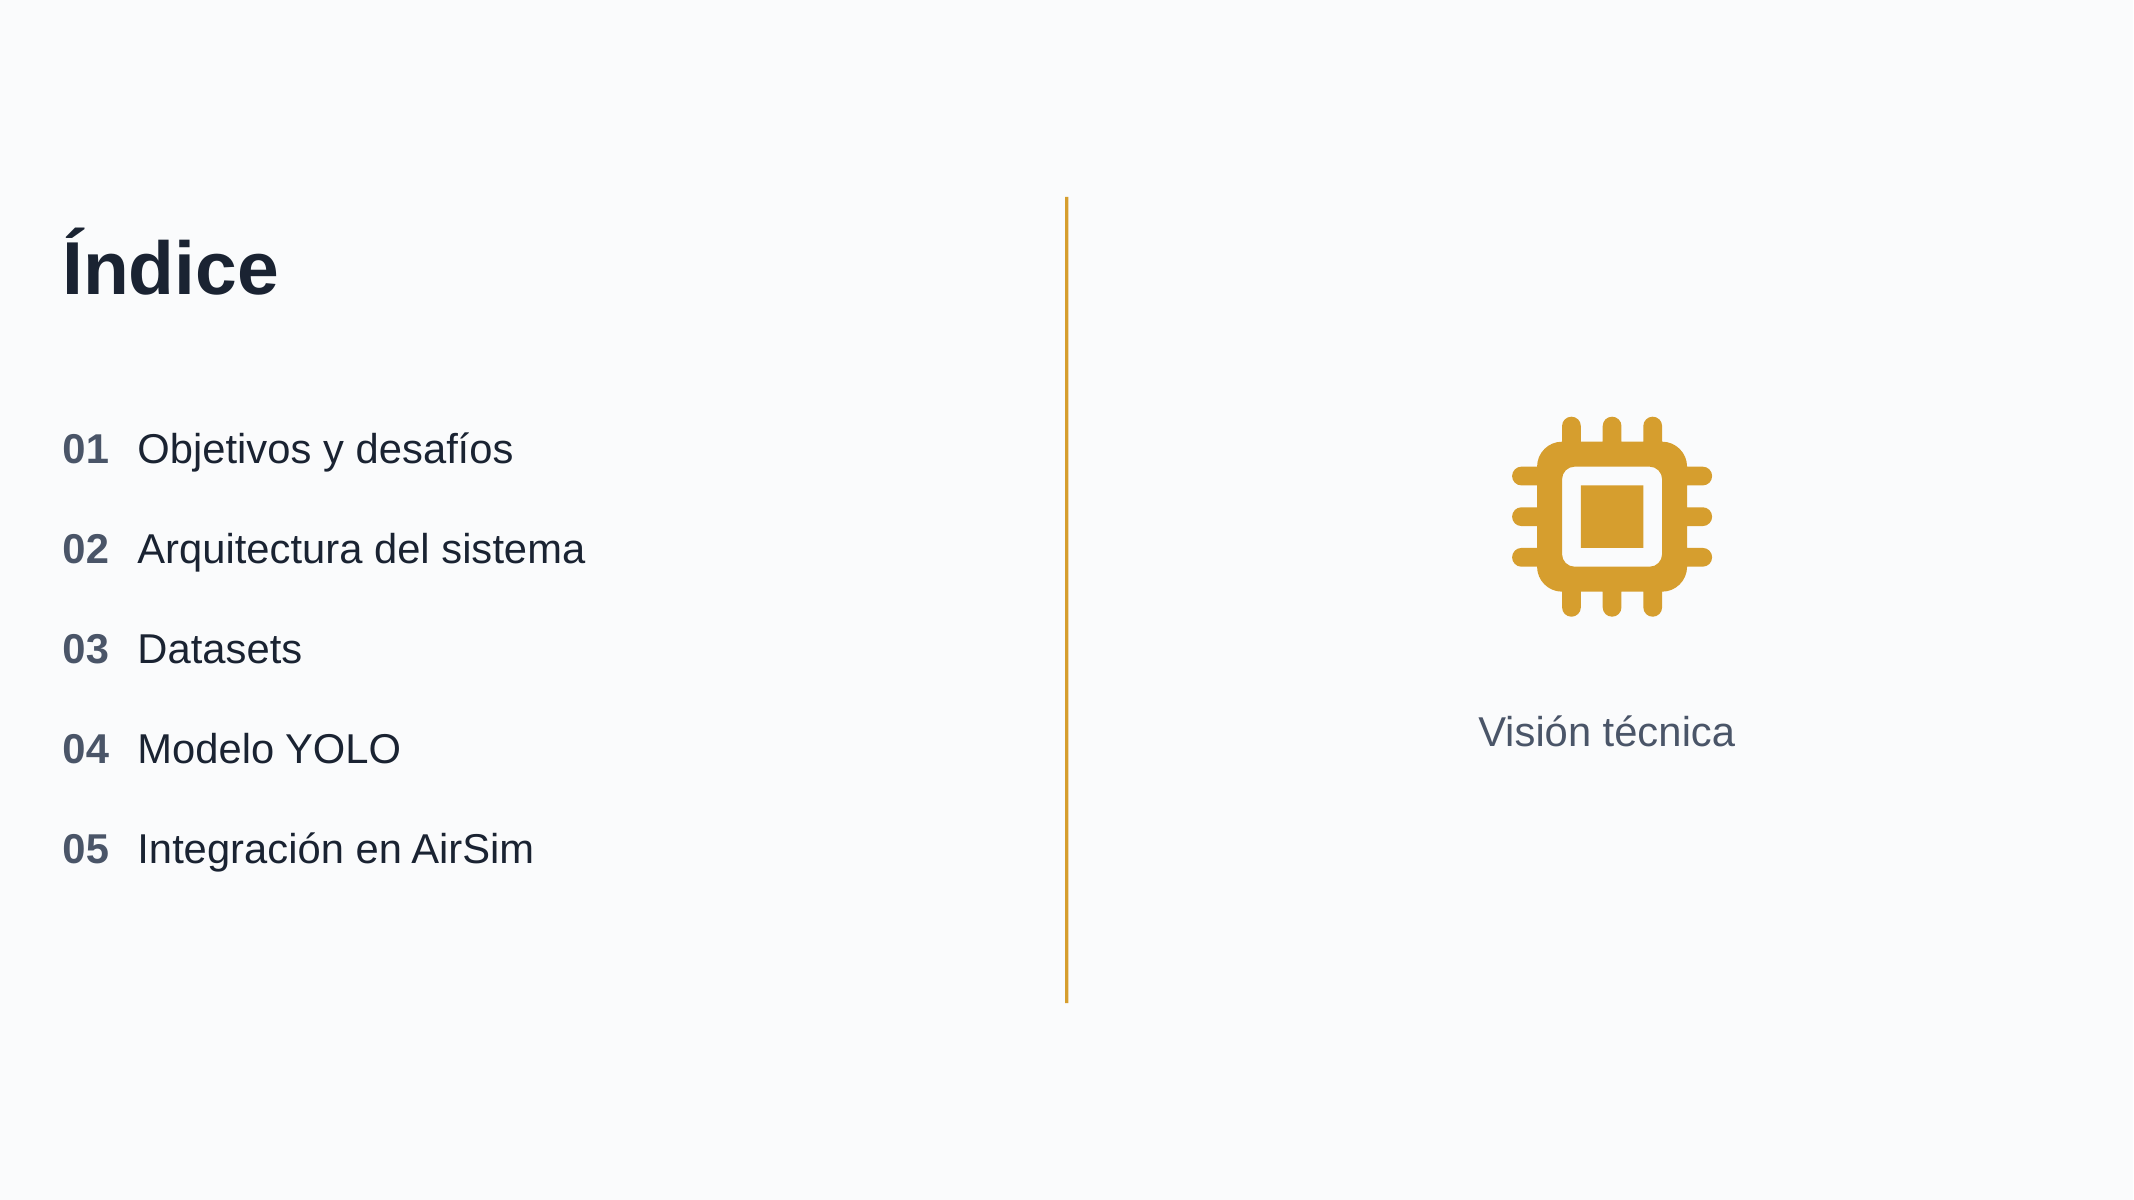

Índice
01
Objetivos y desafíos

02
Arquitectura del sistema
03
Datasets
Visión técnica
04
Modelo YOLO
05
Integración en AirSim